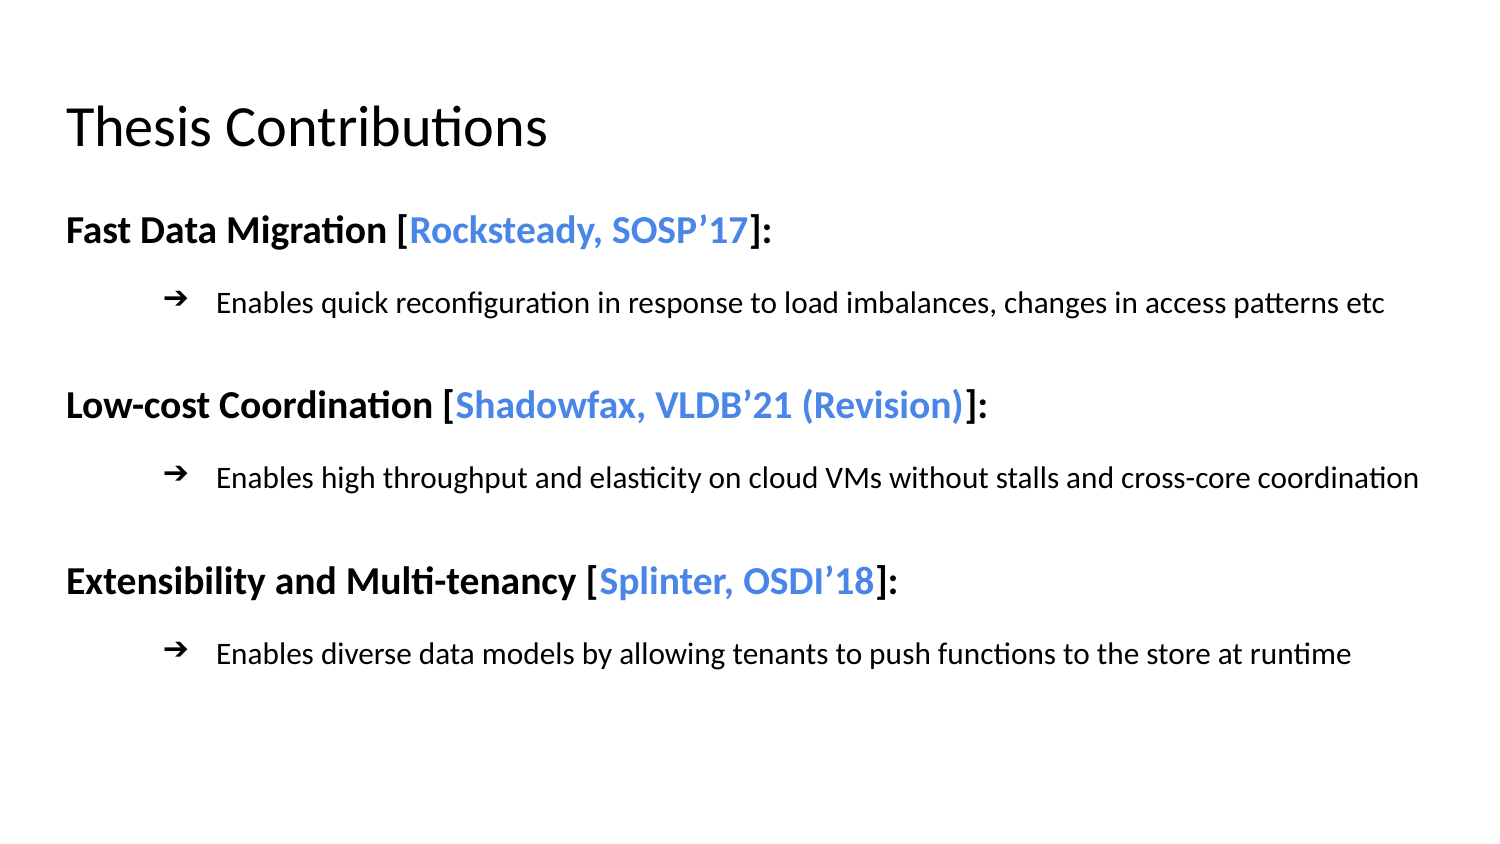

# Thesis Contributions
Fast Data Migration [Rocksteady, SOSP’17]:
Enables quick reconfiguration in response to load imbalances, changes in access patterns etc

Low-cost Coordination [Shadowfax, VLDB’21 (Revision)]:
Enables high throughput and elasticity on cloud VMs without stalls and cross-core coordination

Extensibility and Multi-tenancy [Splinter, OSDI’18]:
Enables diverse data models by allowing tenants to push functions to the store at runtime